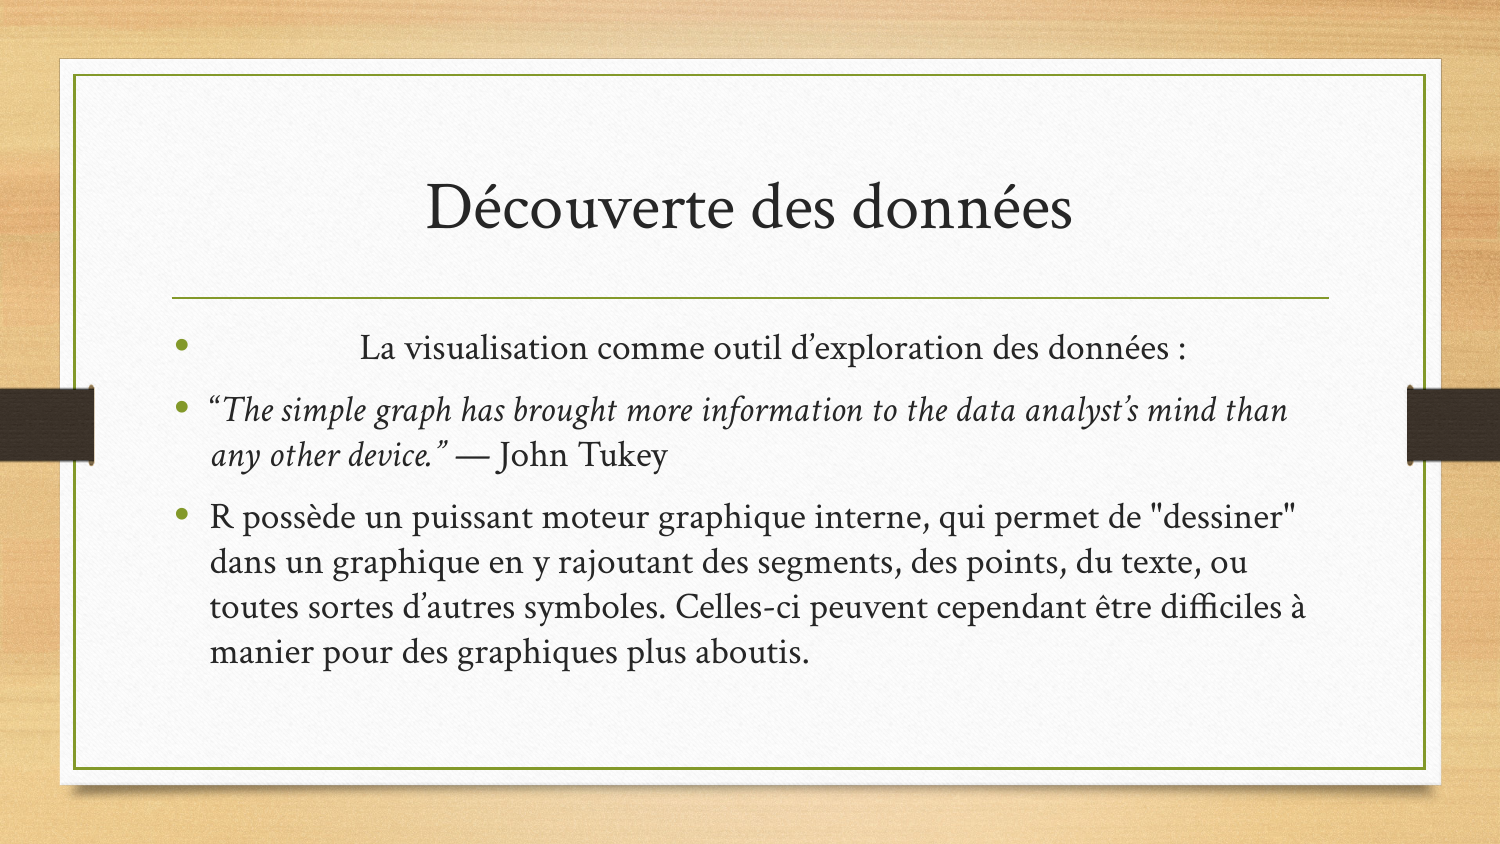

# Découverte des données
	La visualisation comme outil d’exploration des données :
“The simple graph has brought more information to the data analyst’s mind than any other device.” — John Tukey
R possède un puissant moteur graphique interne, qui permet de "dessiner" dans un graphique en y rajoutant des segments, des points, du texte, ou toutes sortes d’autres symboles. Celles-ci peuvent cependant être difficiles à manier pour des graphiques plus aboutis.